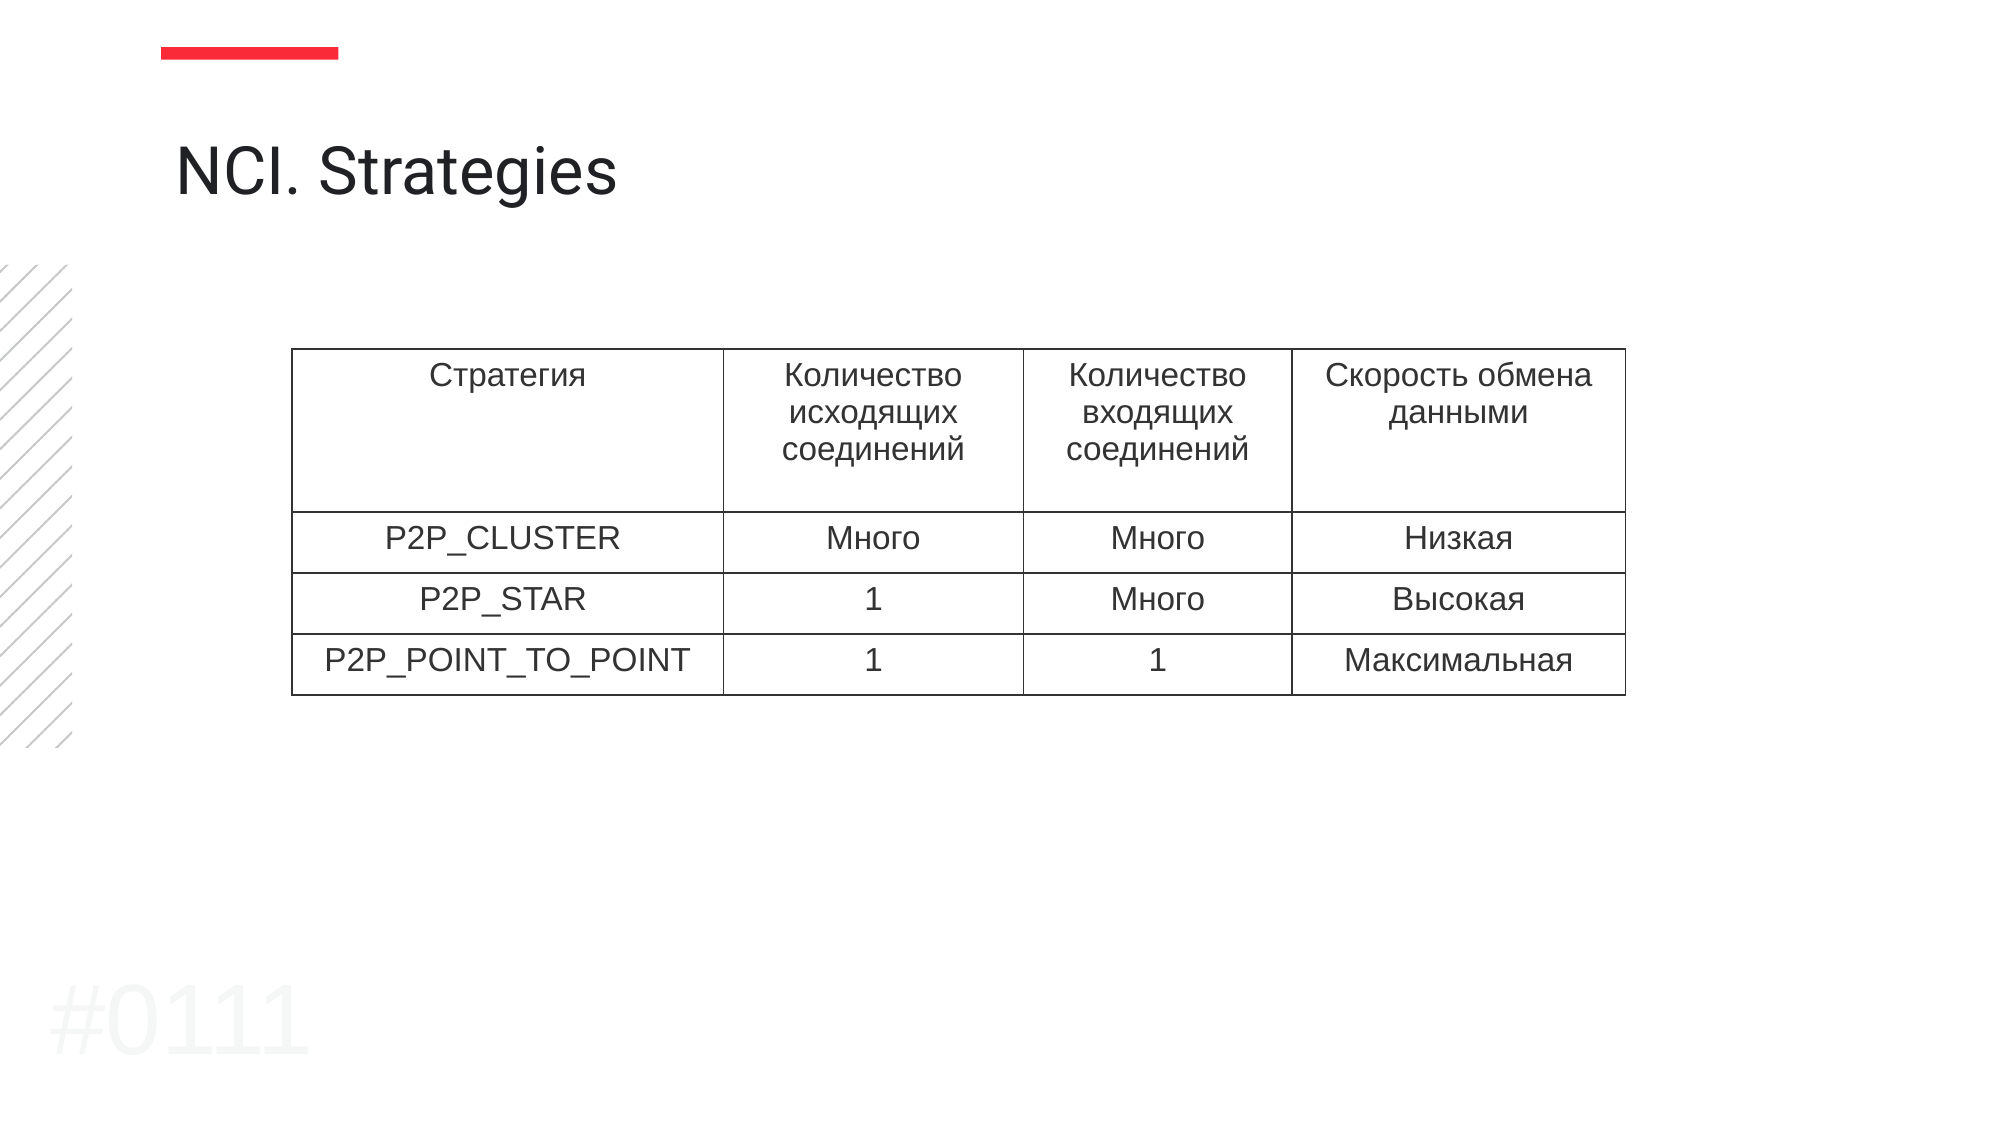

NCI. Strategies
| Стратегия | Количество исходящих соединений | Количество входящих соединений | Скорость обмена данными |
| --- | --- | --- | --- |
| P2P\_CLUSTER | Много | Много | Низкая |
| P2P\_STAR | 1 | Много | Высокая |
| P2P\_POINT\_TO\_POINT | 1 | 1 | Максимальная |

#0111